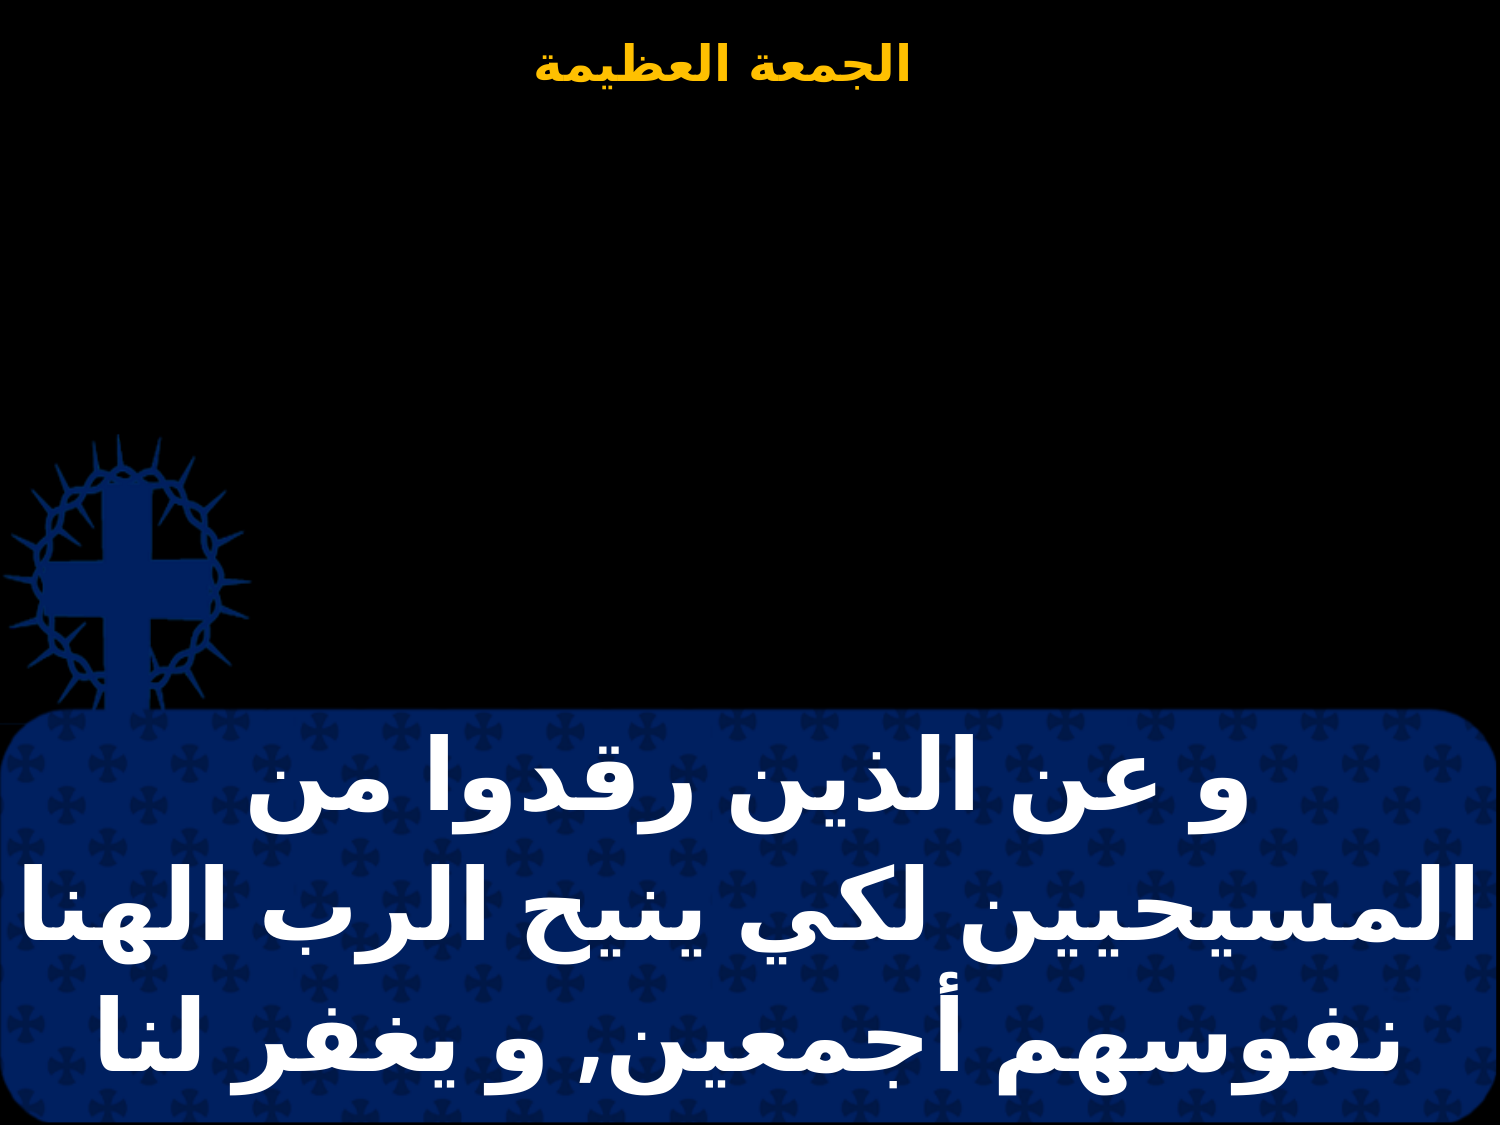

| و عن الذين رقدوا من المسيحيين لكي ينيح الرب الهنا نفوسهم أجمعين, و يغفر لنا خطاينا |
| --- |